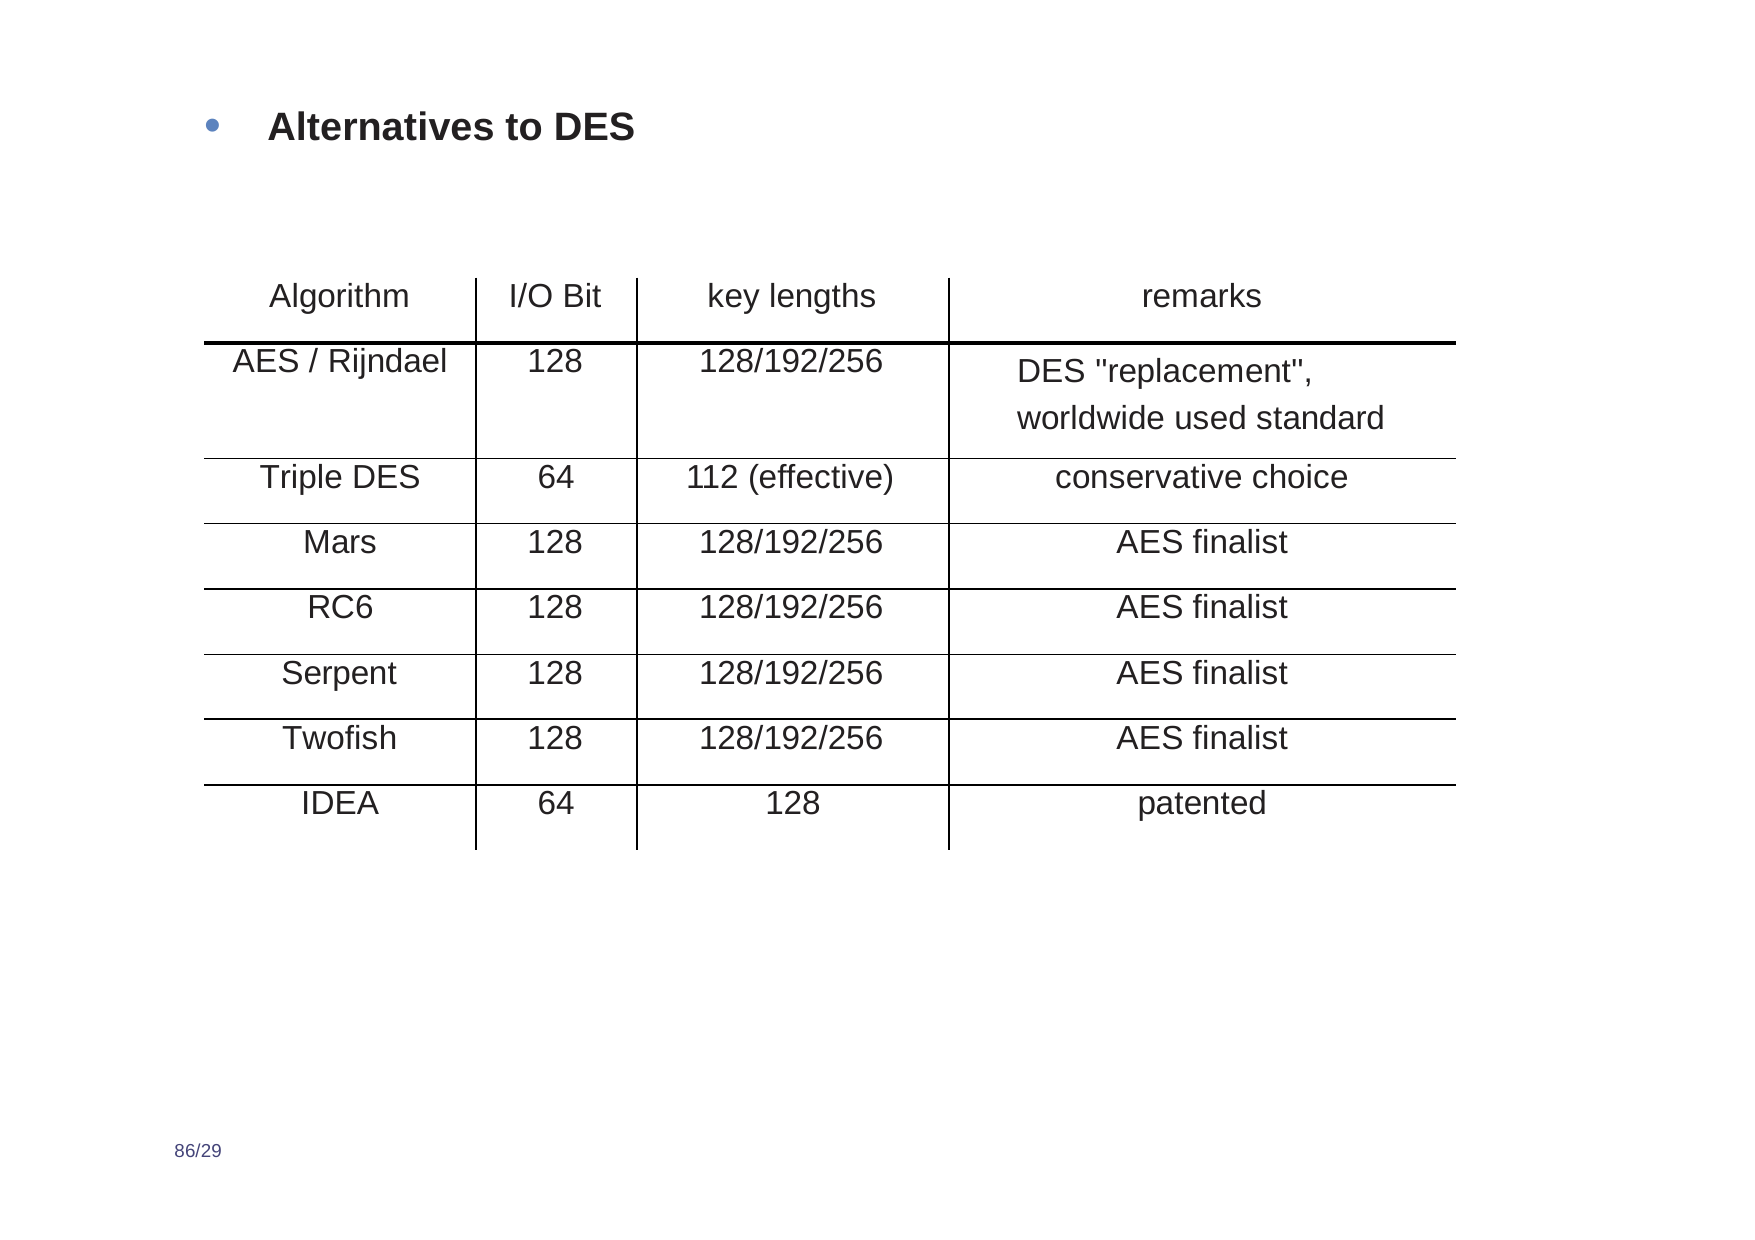

Alternatives to DES
| Algorithm | I/O Bit | key lengths | remarks |
| --- | --- | --- | --- |
| AES / Rijndael | 128 | 128/192/256 | DES ''replacement'', worldwide used standard |
| Triple DES | 64 | 112 (effective) | conservative choice |
| Mars | 128 | 128/192/256 | AES finalist |
| RC6 | 128 | 128/192/256 | AES finalist |
| Serpent | 128 | 128/192/256 | AES finalist |
| Twofish | 128 | 128/192/256 | AES finalist |
| IDEA | 64 | 128 | patented |
86/29